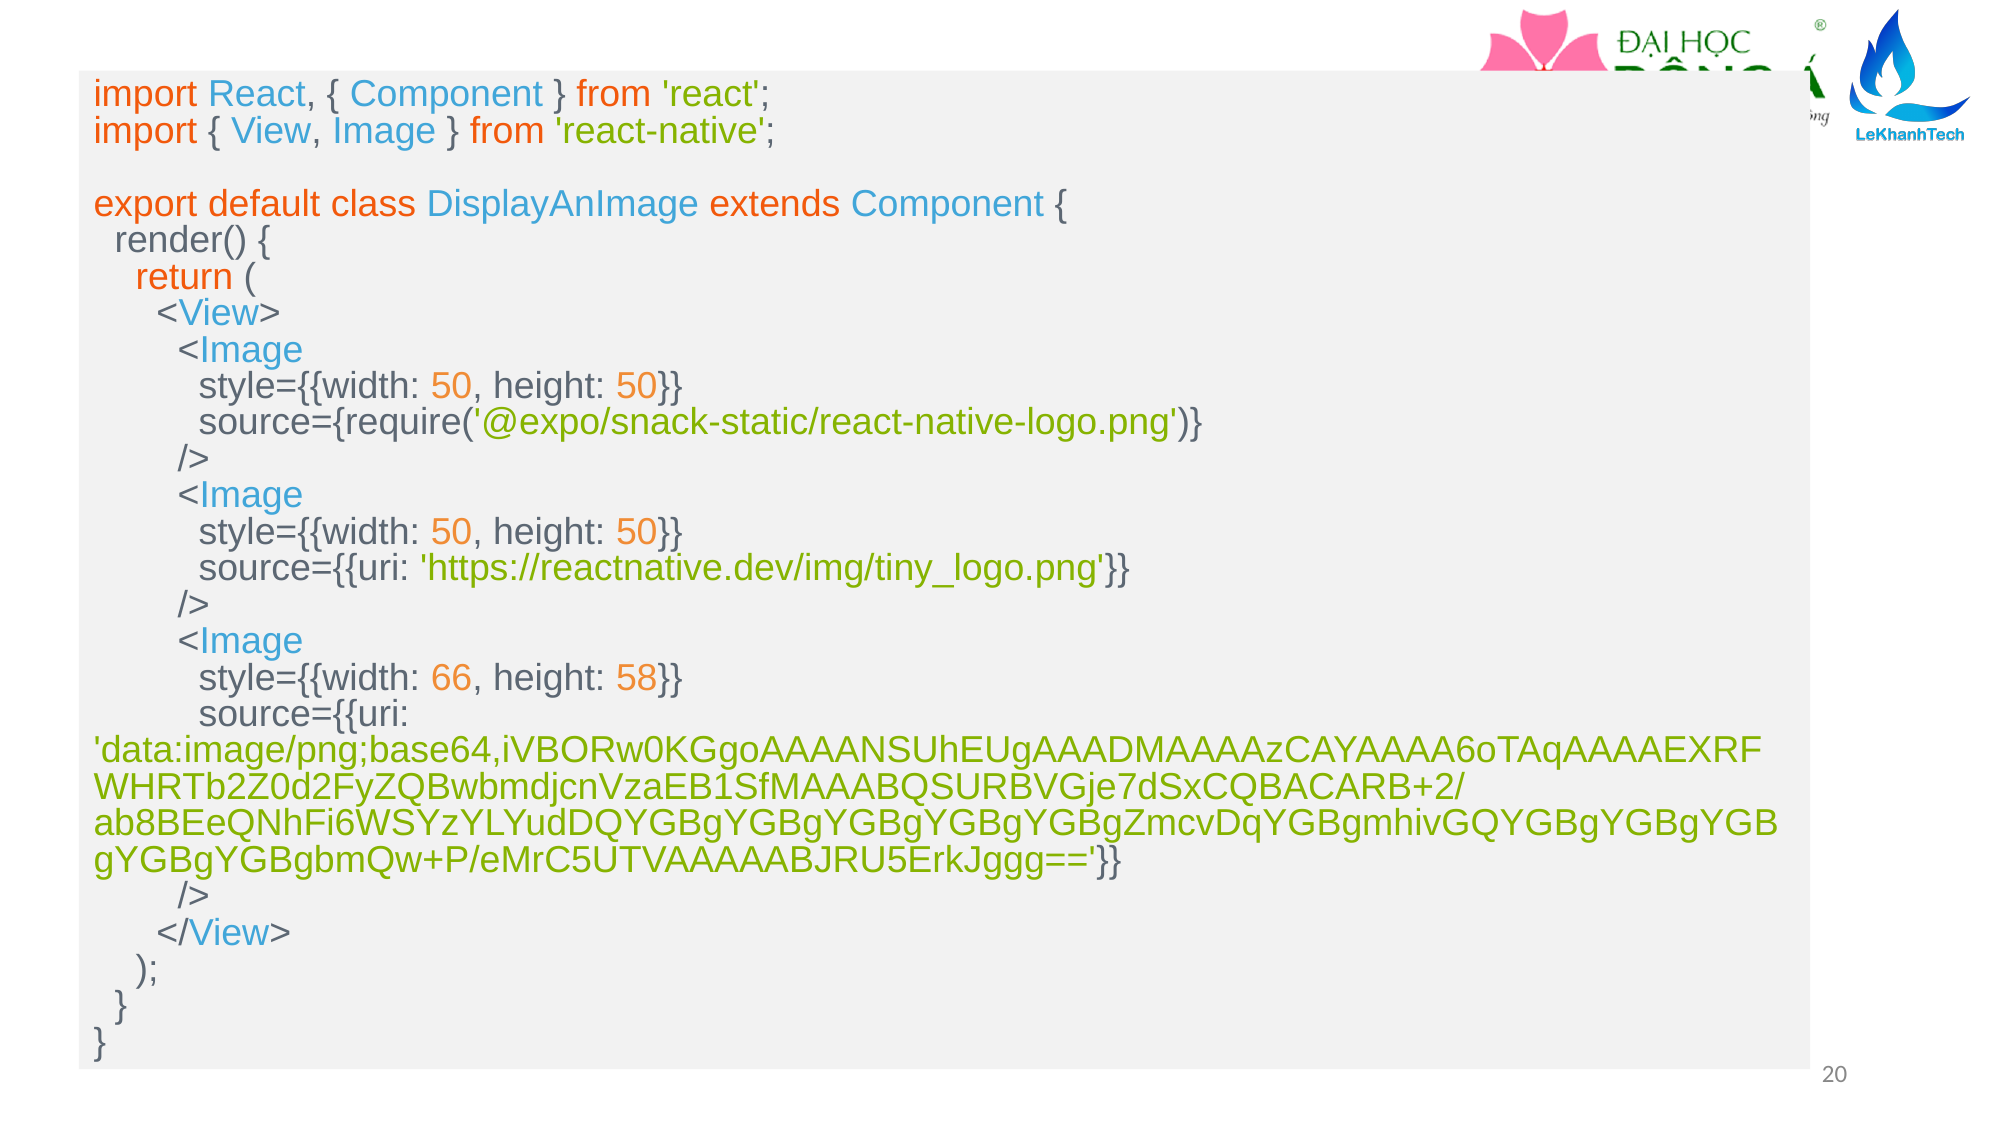

import React, { Component } from 'react';
import { View, Image } from 'react-native';

export default class DisplayAnImage extends Component {
  render() {
    return (
      <View>
        <Image
          style={{width: 50, height: 50}}
          source={require('@expo/snack-static/react-native-logo.png')}
        />
        <Image
          style={{width: 50, height: 50}}
          source={{uri: 'https://reactnative.dev/img/tiny_logo.png'}}
        />
        <Image
          style={{width: 66, height: 58}}
          source={{uri: 'data:image/png;base64,iVBORw0KGgoAAAANSUhEUgAAADMAAAAzCAYAAAA6oTAqAAAAEXRFWHRTb2Z0d2FyZQBwbmdjcnVzaEB1SfMAAABQSURBVGje7dSxCQBACARB+2/ab8BEeQNhFi6WSYzYLYudDQYGBgYGBgYGBgYGBgYGBgZmcvDqYGBgmhivGQYGBgYGBgYGBgYGBgYGBgbmQw+P/eMrC5UTVAAAAABJRU5ErkJggg=='}}
        />
      </View>
    );
  }
}
20